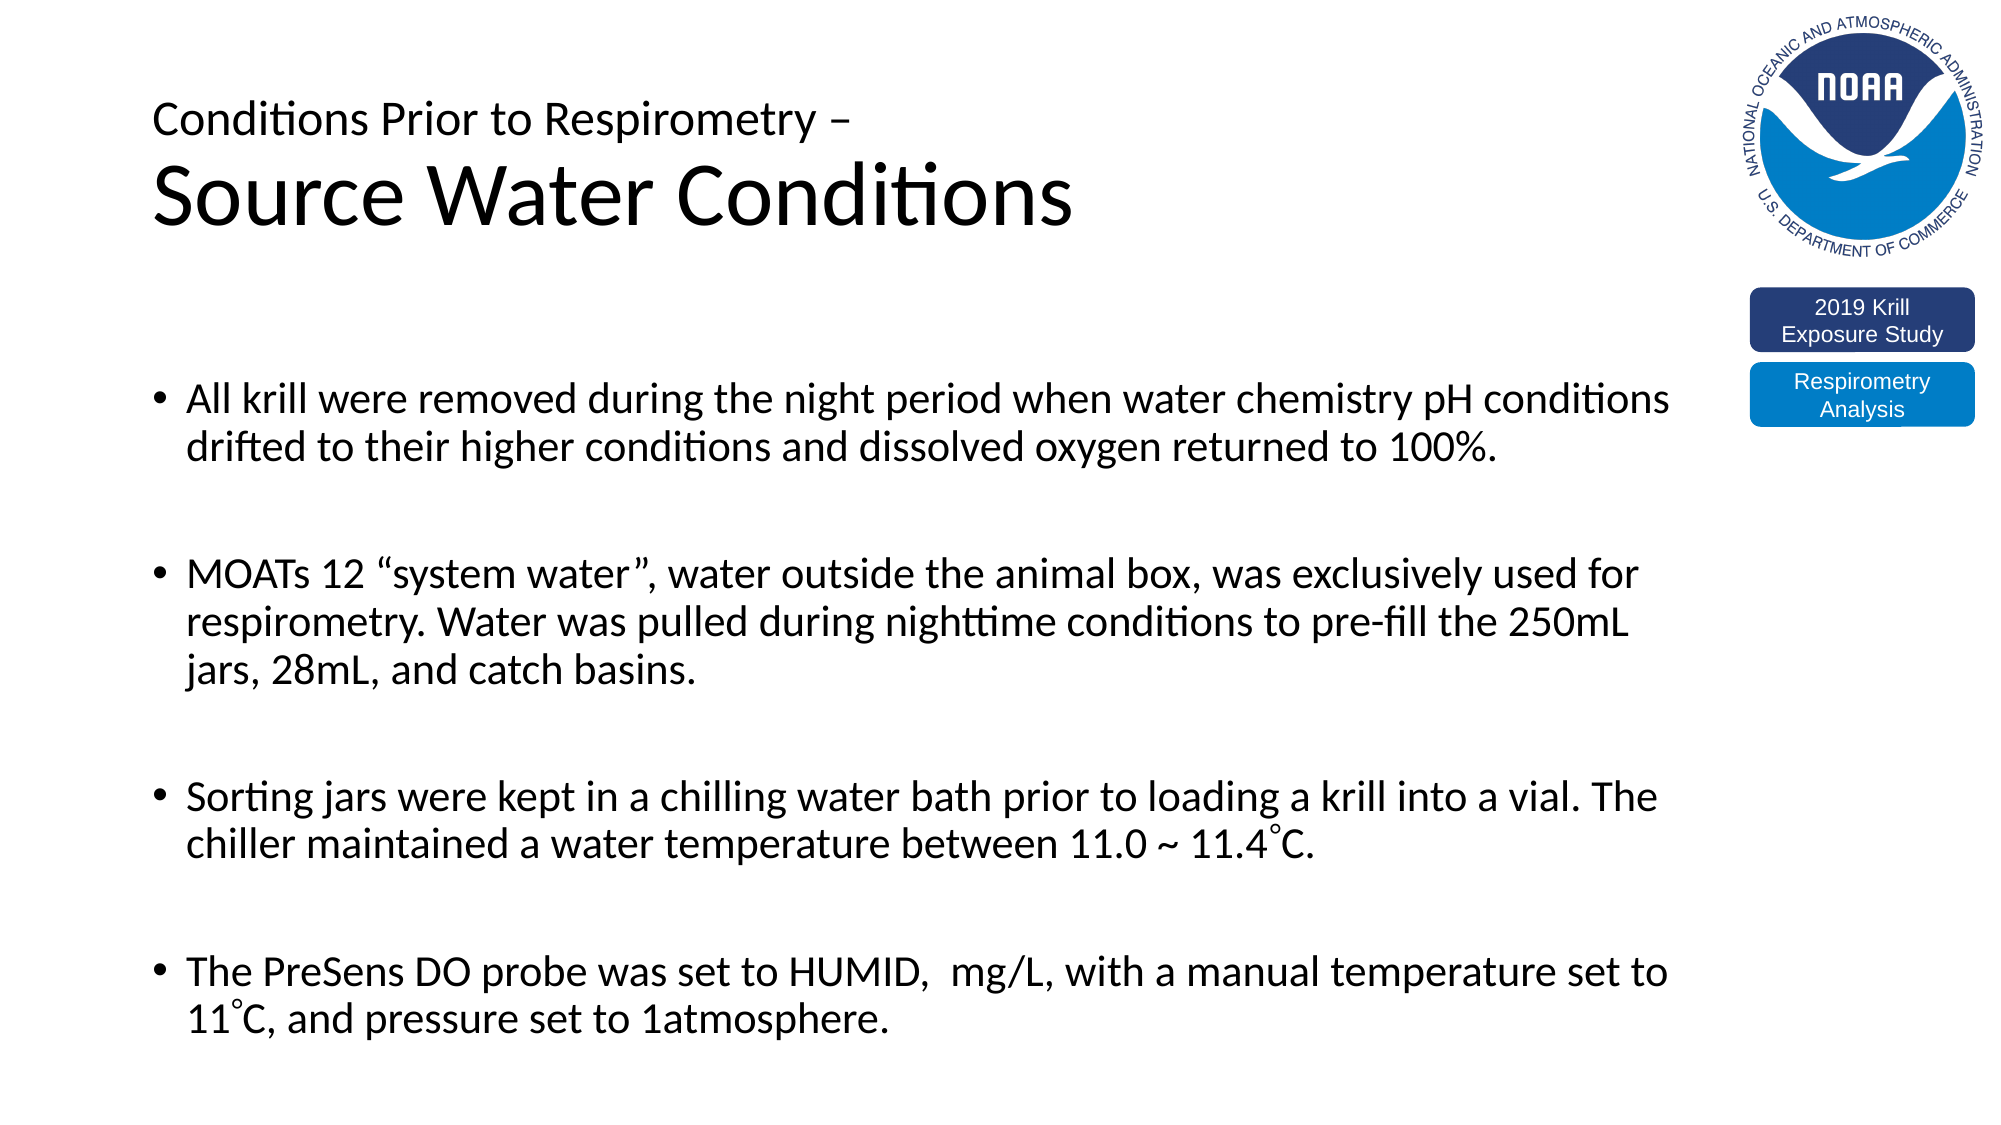

# Conditions Prior to Respirometry – Source Water Conditions

All krill were removed during the night period when water chemistry pH conditions drifted to their higher conditions and dissolved oxygen returned to 100%.

MOATs 12 “system water”, water outside the animal box, was exclusively used for respirometry. Water was pulled during nighttime conditions to pre-fill the 250mL  jars, 28mL, and catch basins.

Sorting jars were kept in a chilling water bath prior to loading a krill into a vial. The chiller maintained a water temperature between 11.0 ~ 11.4°C.

The PreSens DO probe was set to HUMID,  mg/L, with a manual temperature set to 11°C, and pressure set to 1atmosphere.